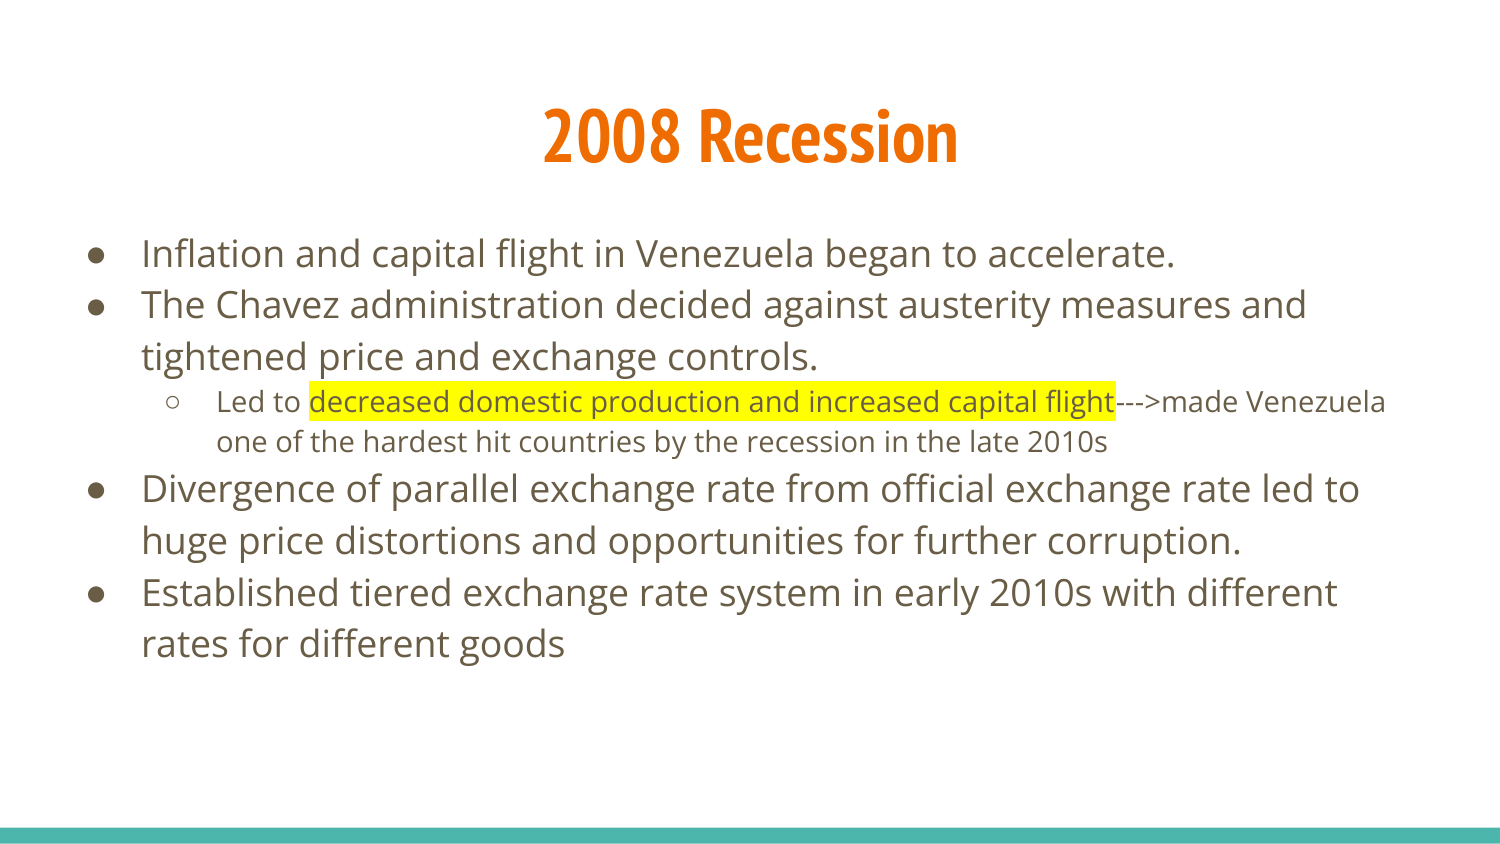

# 2008 Recession
Inflation and capital flight in Venezuela began to accelerate.
The Chavez administration decided against austerity measures and tightened price and exchange controls.
Led to decreased domestic production and increased capital flight--->made Venezuela one of the hardest hit countries by the recession in the late 2010s
Divergence of parallel exchange rate from official exchange rate led to huge price distortions and opportunities for further corruption.
Established tiered exchange rate system in early 2010s with different rates for different goods